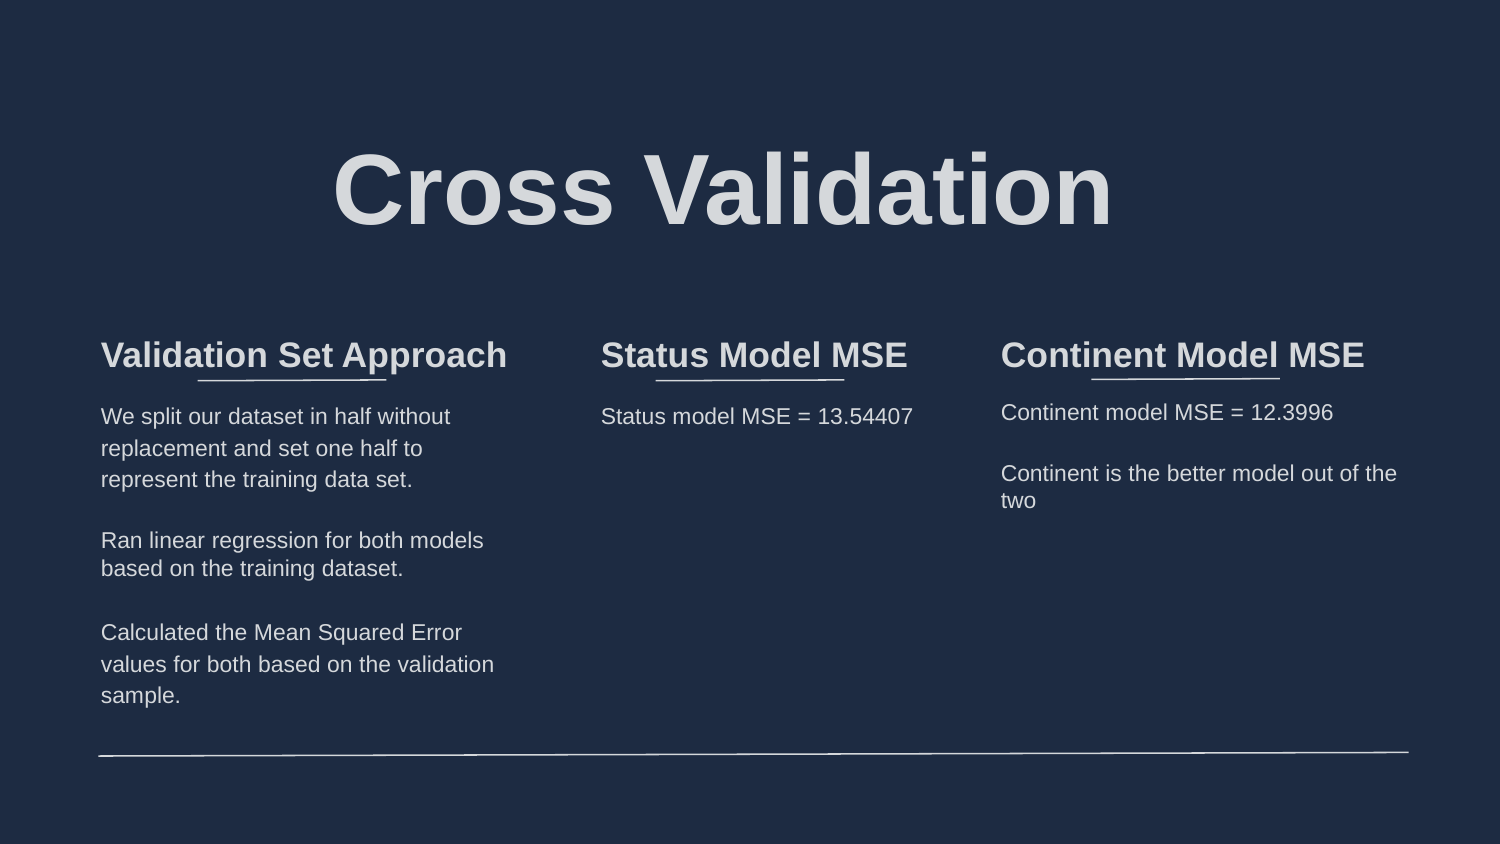

# Cross Validation
Validation Set Approach
Status Model MSE
Continent Model MSE
We split our dataset in half without replacement and set one half to represent the training data set.
Ran linear regression for both models based on the training dataset.
Calculated the Mean Squared Error values for both based on the validation sample.

Status model MSE = 13.54407

Continent model MSE = 12.3996
Continent is the better model out of the two